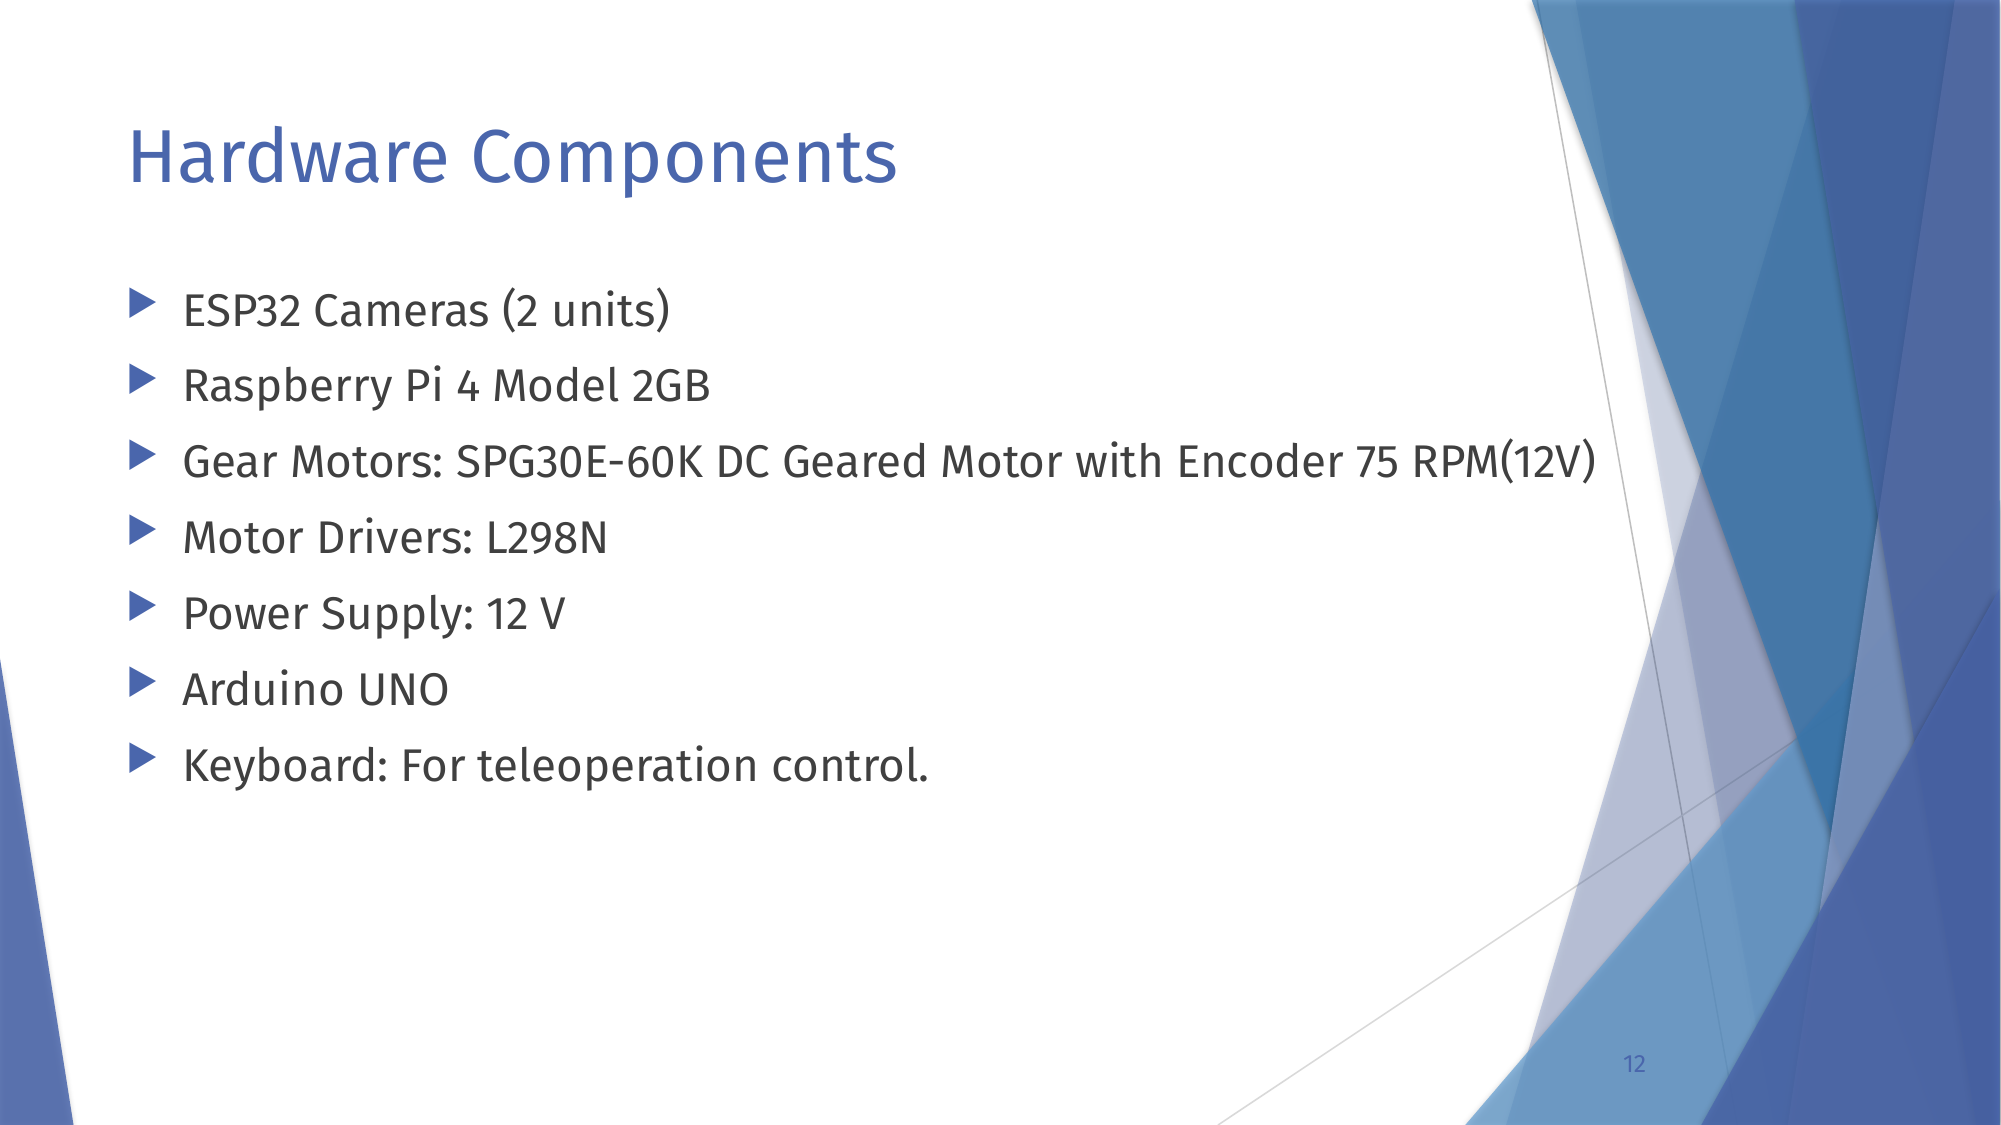

# Hardware Components
ESP32 Cameras (2 units)
Raspberry Pi 4 Model 2GB
Gear Motors: SPG30E-60K DC Geared Motor with Encoder 75 RPM(12V)
Motor Drivers: L298N
Power Supply: 12 V
Arduino UNO
Keyboard: For teleoperation control.
12